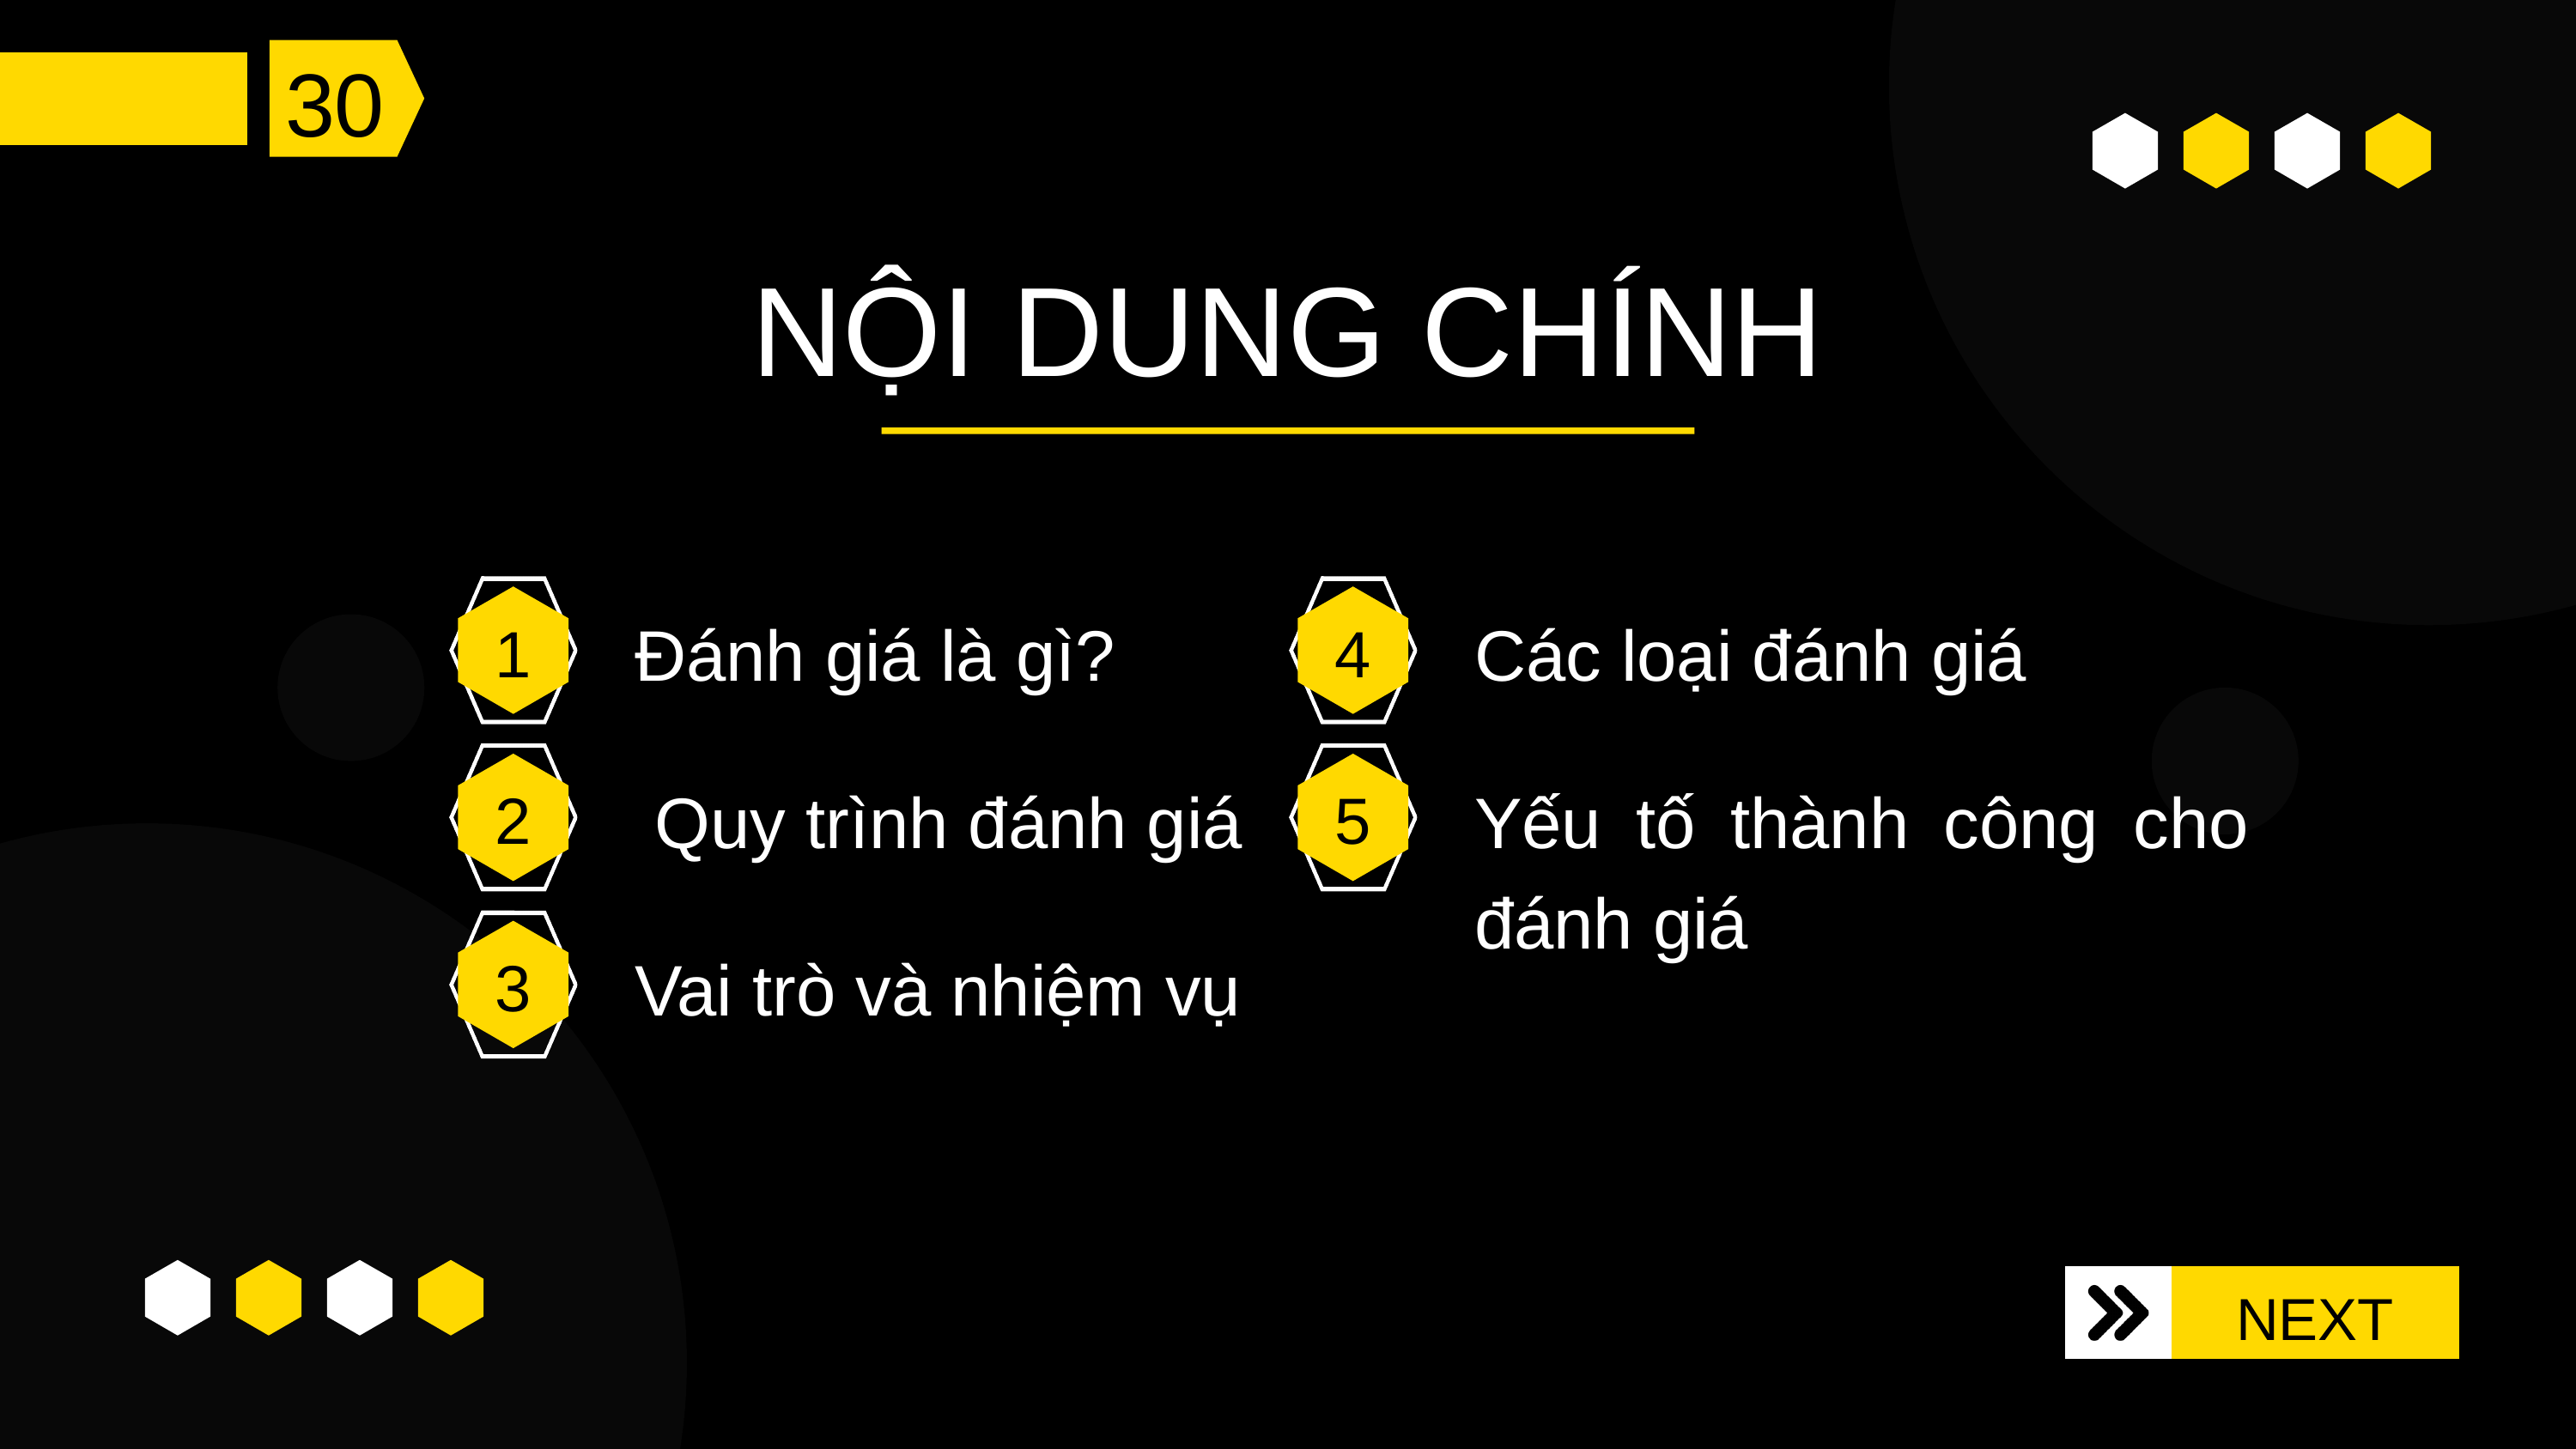

30

NỘI DUNG CHÍNH

Đánh giá là gì?
Các loại đánh giá
1
4

 Quy trình đánh giá
Yếu tố thành công cho đánh giá
2
5

Vai trò và nhiệm vụ
3

NEXT